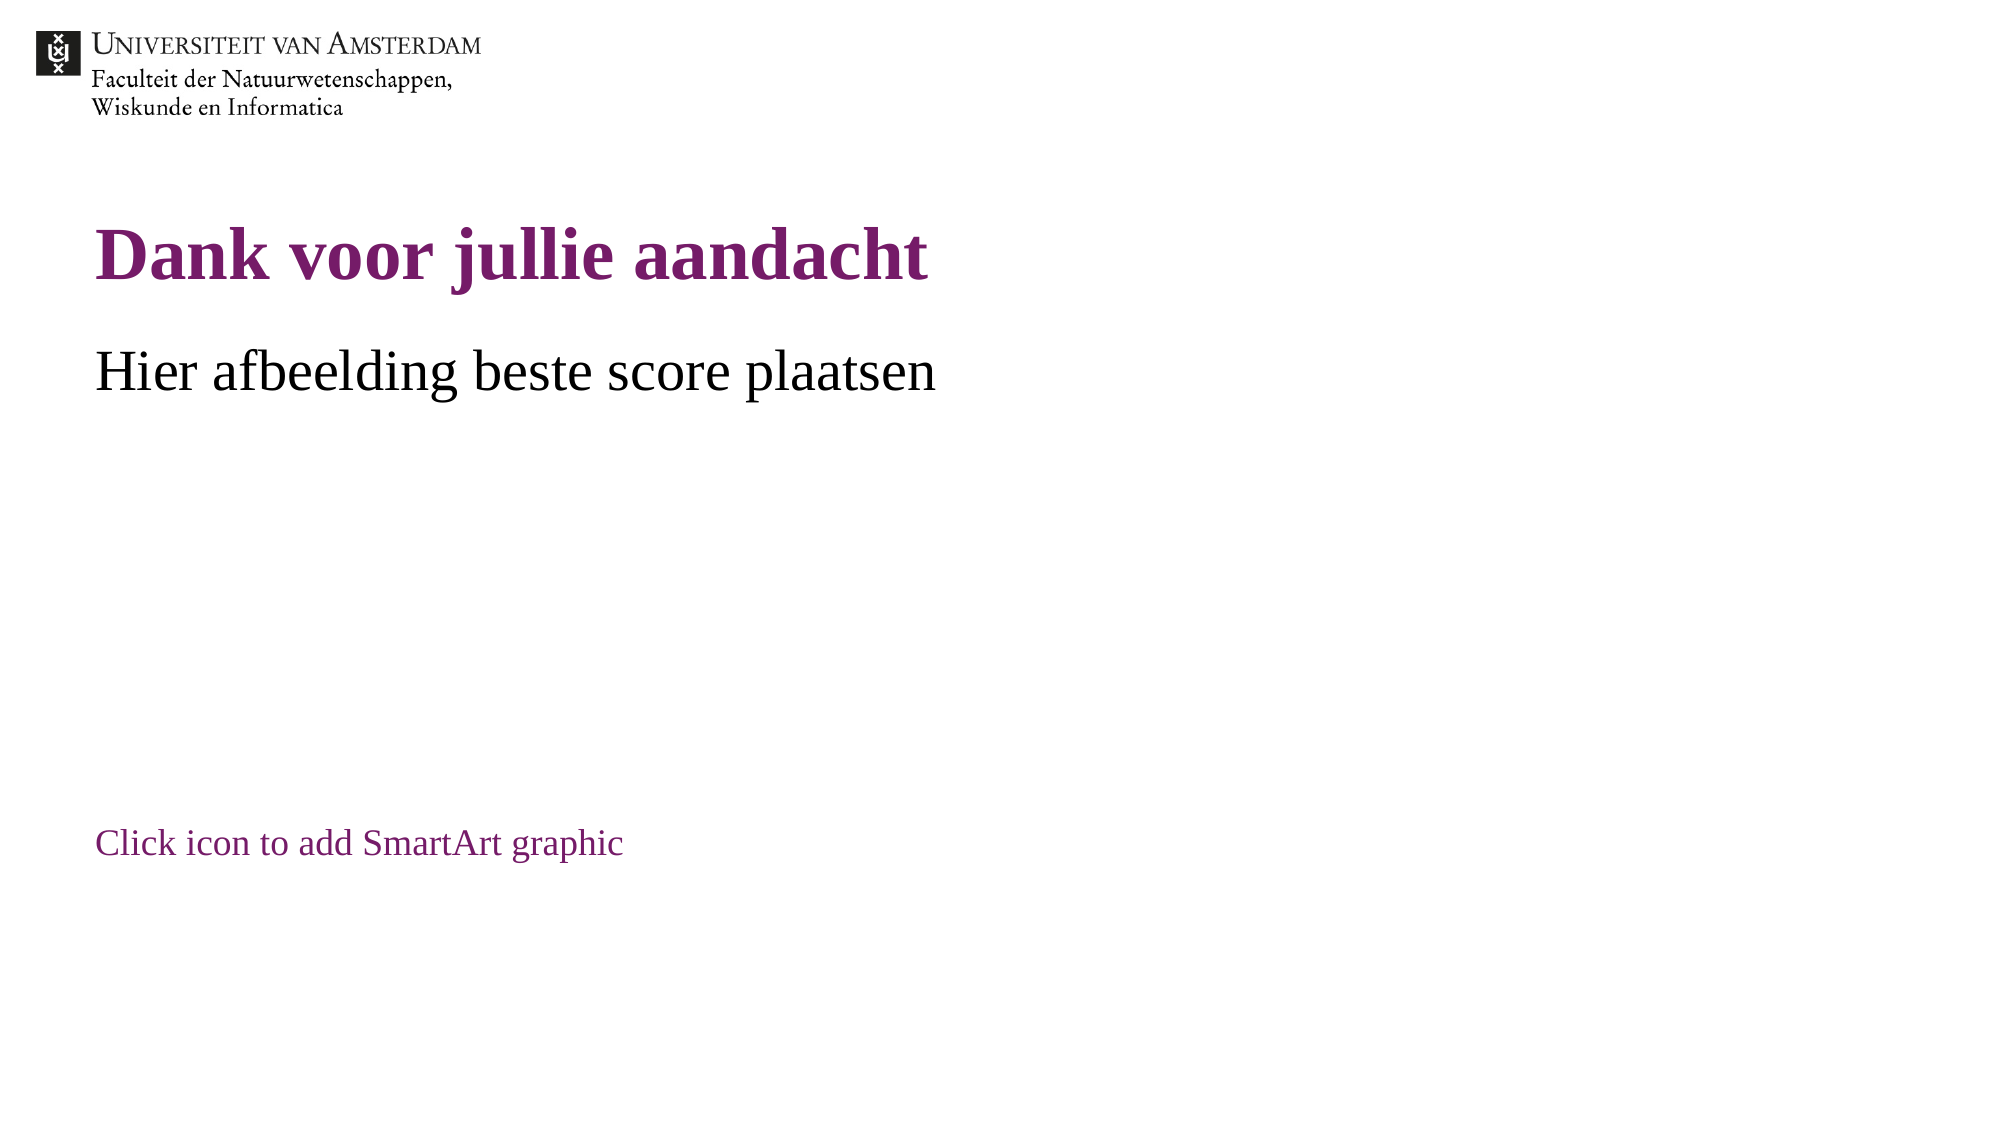

# Dank voor jullie aandacht
Hier afbeelding beste score plaatsen